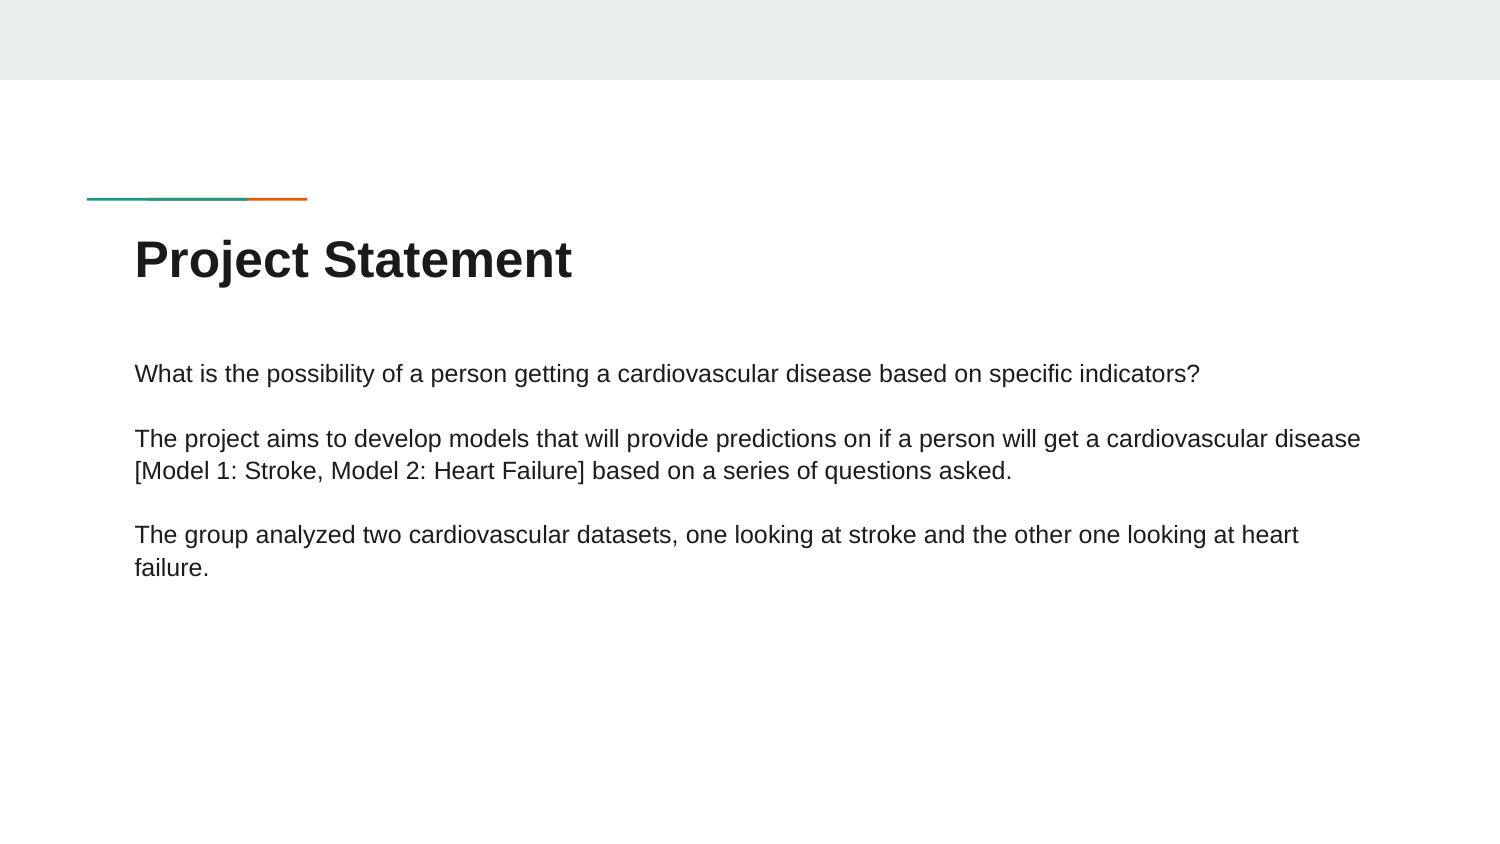

# Project Statement
What is the possibility of a person getting a cardiovascular disease based on specific indicators?

The project aims to develop models that will provide predictions on if a person will get a cardiovascular disease [Model 1: Stroke, Model 2: Heart Failure] based on a series of questions asked.

The group analyzed two cardiovascular datasets, one looking at stroke and the other one looking at heart failure.